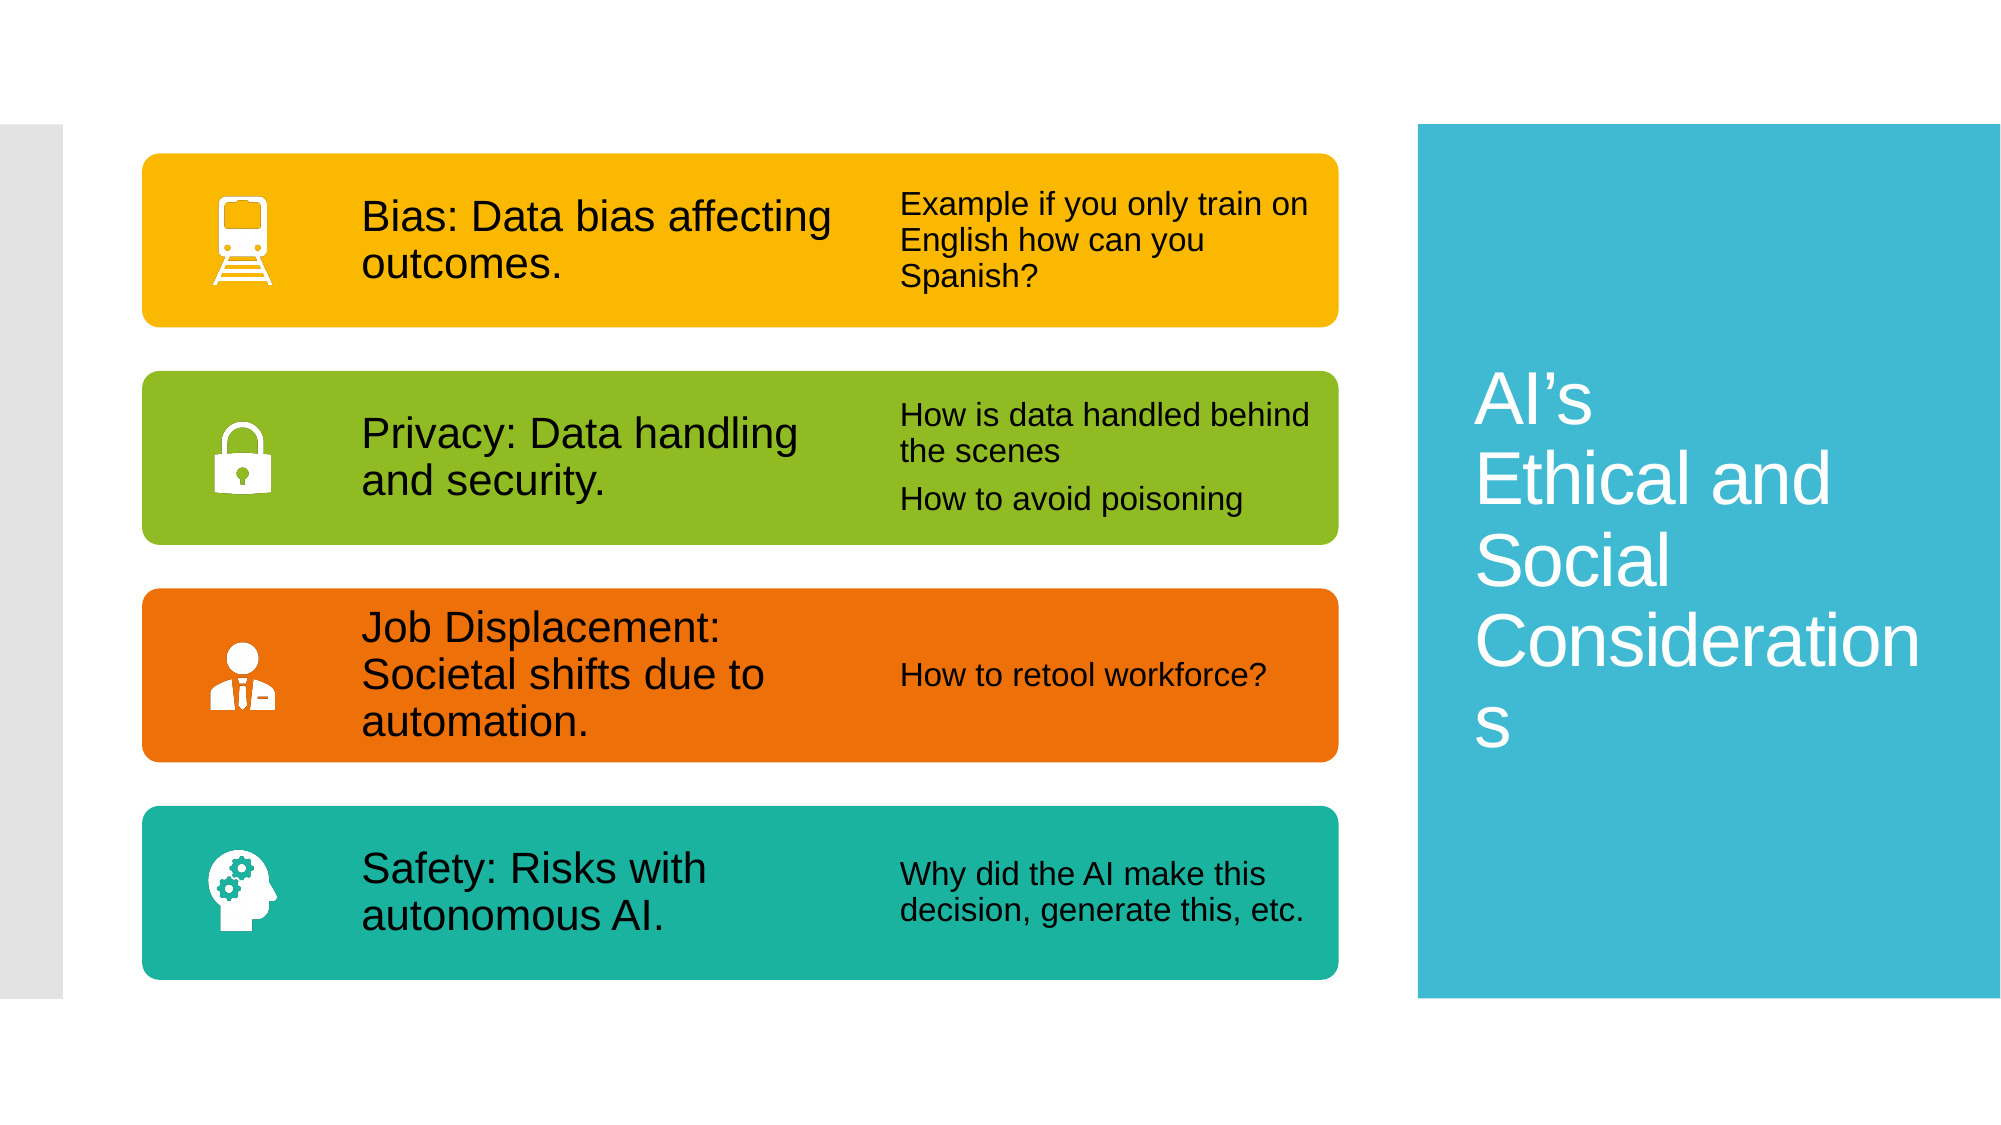

Bias: Data bias affecting outcomes.
Example if you only train on English how can you Spanish?
Privacy: Data handling and security.
How is data handled behind the scenes
How to avoid poisoning
Job Displacement: Societal shifts due to automation.
How to retool workforce?
Safety: Risks with autonomous AI.
Why did the AI make this decision, generate this, etc.
# AI’s Ethical and Social Considerations